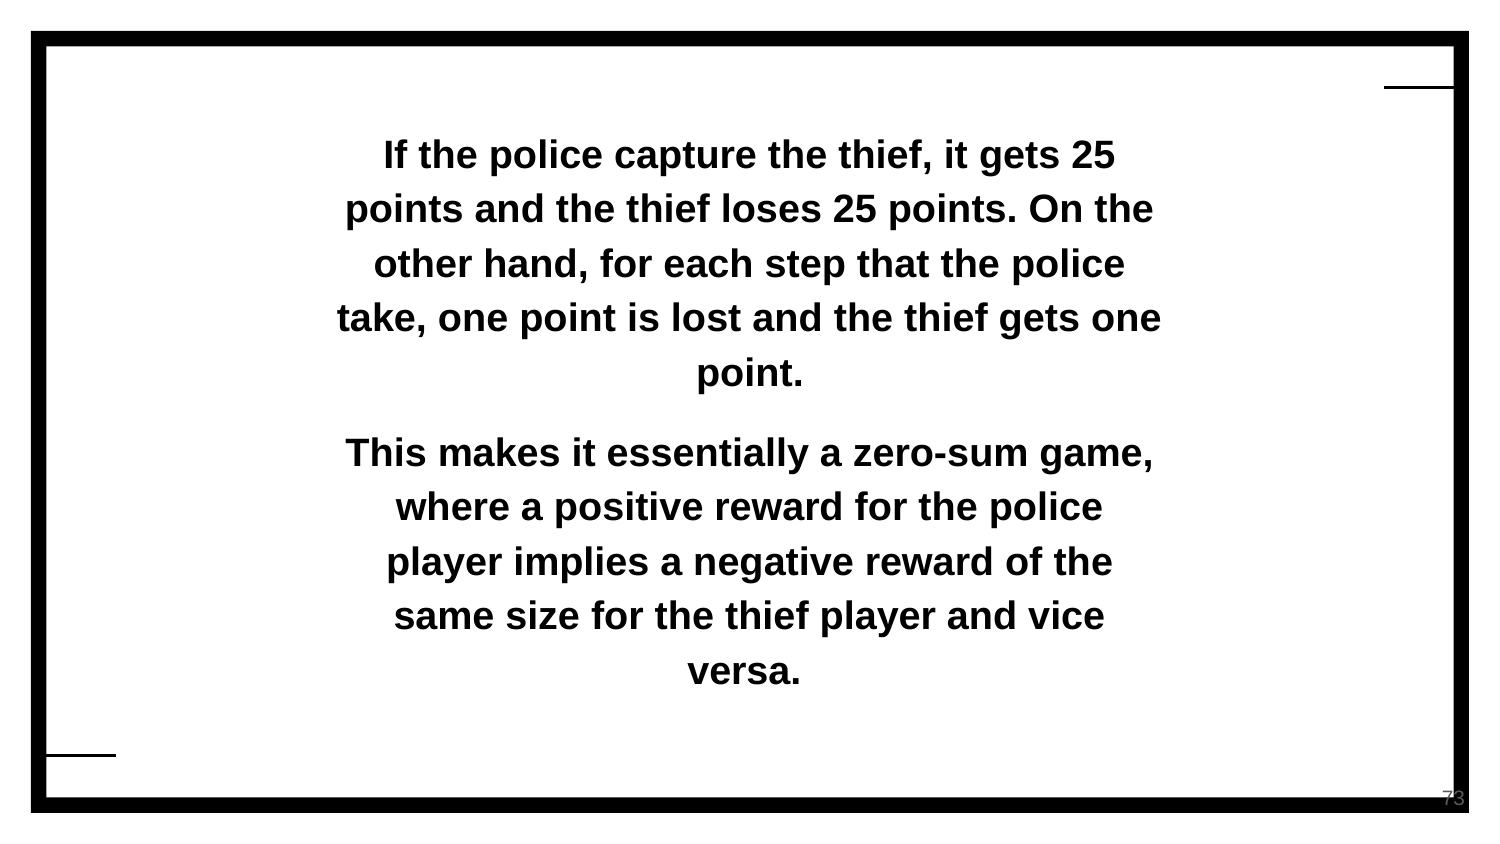

# If the police capture the thief, it gets 25 points and the thief loses 25 points. On the other hand, for each step that the police take, one point is lost and the thief gets one point.
This makes it essentially a zero-sum game, where a positive reward for the police player implies a negative reward of the same size for the thief player and vice versa.

73